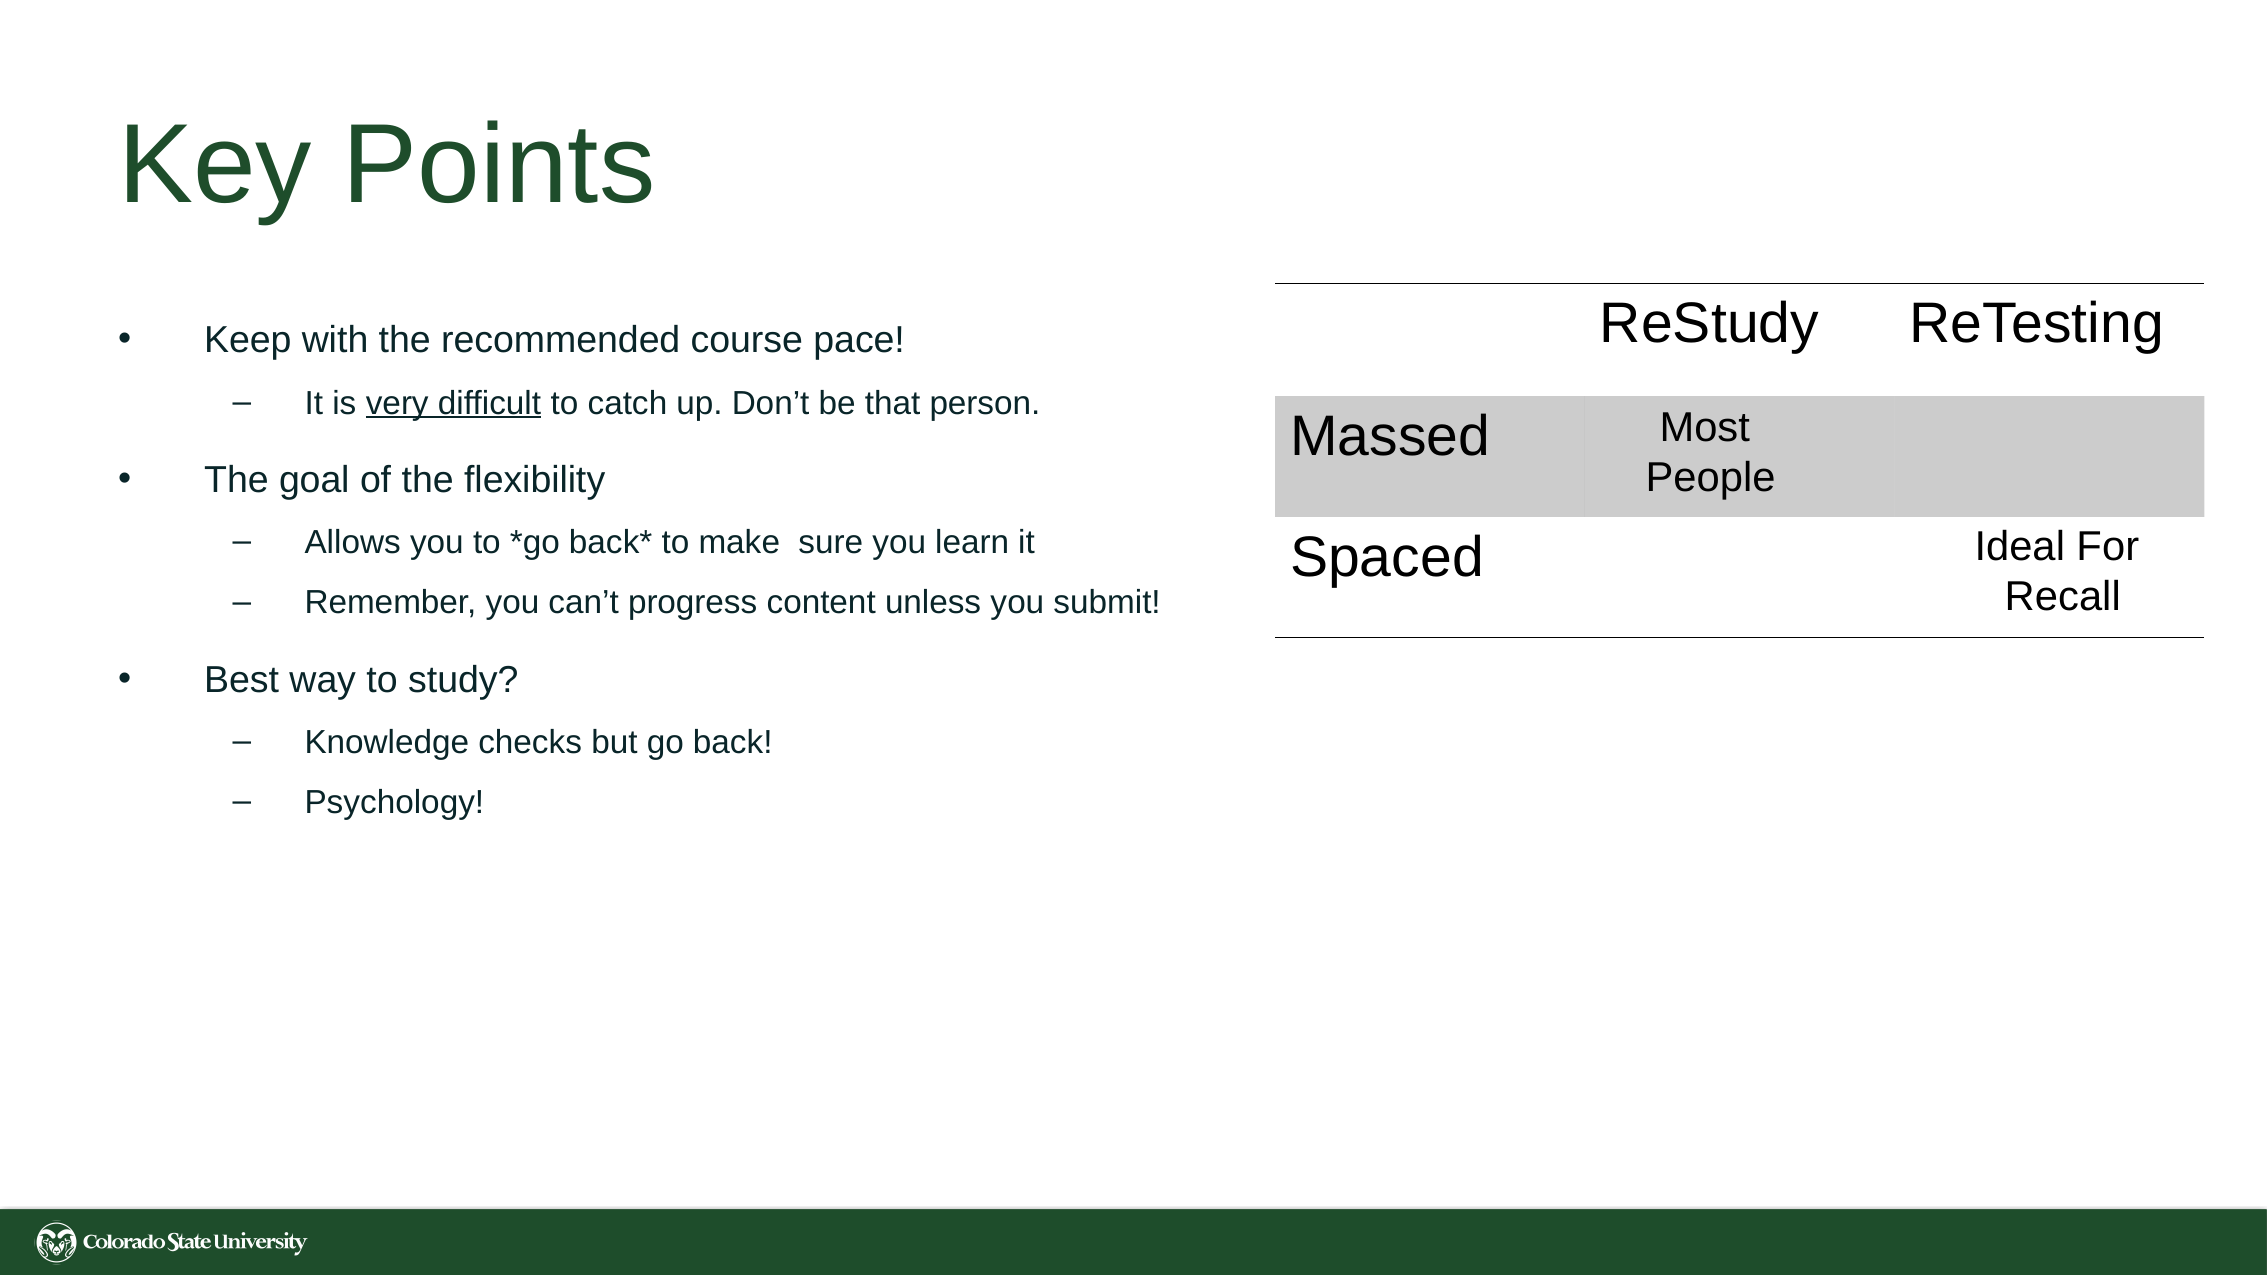

# Key Points
|  | ReStudy | ReTesting |
| --- | --- | --- |
| Massed |  |  |
| Spaced |  |  |
Keep with the recommended course pace!
It is very difficult to catch up. Don’t be that person.
The goal of the flexibility
Allows you to *go back* to make  sure you learn it
Remember, you can’t progress content unless you submit!
Best way to study?
Knowledge checks but go back!
Psychology!
Most
People
Ideal For
Recall